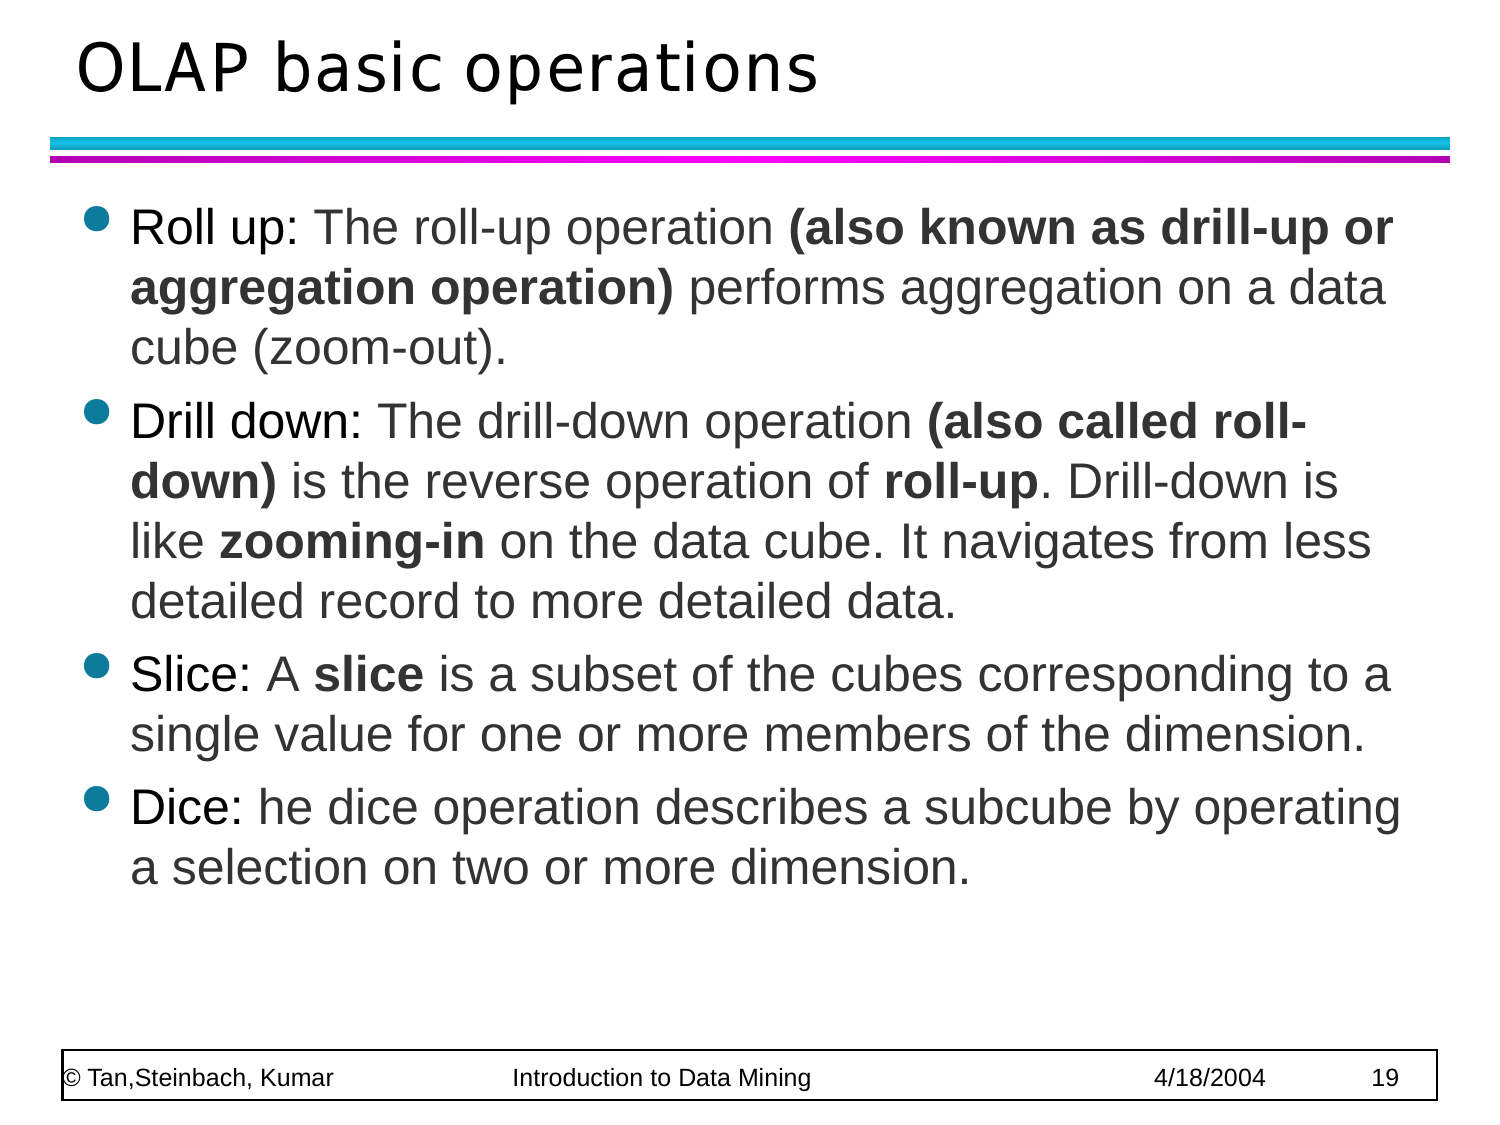

# OLAP basic operations
Roll up: The roll-up operation (also known as drill-up or aggregation operation) performs aggregation on a data cube (zoom-out).
Drill down: The drill-down operation (also called roll-down) is the reverse operation of roll-up. Drill-down is like zooming-in on the data cube. It navigates from less detailed record to more detailed data.
Slice: A slice is a subset of the cubes corresponding to a single value for one or more members of the dimension.
Dice: he dice operation describes a subcube by operating a selection on two or more dimension.